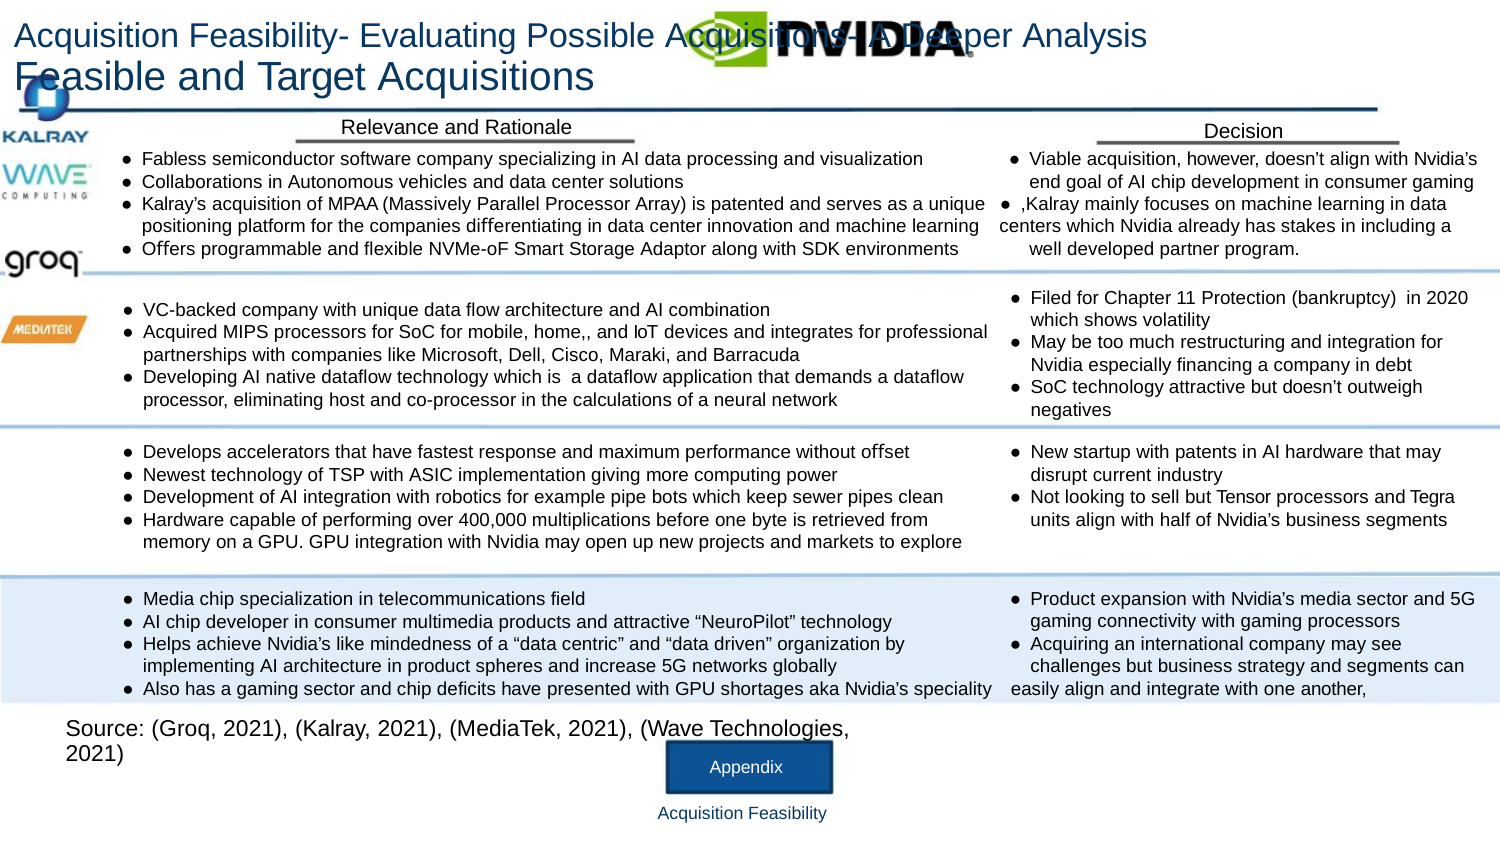

Acquisition Feasibility- Evaluating Possible Acquisitions- A Deeper Analysis
Feasible and Target Acquisitions
Relevance and Rationale
Decision
● Fabless semiconductor software company specializing in AI data processing and visualization
● Viable acquisition, however, doesn’t align with Nvidia’s
● Collaborations in Autonomous vehicles and data center solutions
end goal of AI chip development in consumer gaming
● Kalray’s acquisition of MPAA (Massively Parallel Processor Array) is patented and serves as a unique ● ,Kalray mainly focuses on machine learning in data
positioning platform for the companies diﬀerentiating in data center innovation and machine learning centers which Nvidia already has stakes in including a
● Oﬀers programmable and ﬂexible NVMe-oF Smart Storage Adaptor along with SDK environments
well developed partner program.
● Filed for Chapter 11 Protection (bankruptcy) in 2020
which shows volatility
● May be too much restructuring and integration for
Nvidia especially ﬁnancing a company in debt
● SoC technology attractive but doesn’t outweigh
negatives
● VC-backed company with unique data ﬂow architecture and AI combination
● Acquired MIPS processors for SoC for mobile, home,, and IoT devices and integrates for professional
partnerships with companies like Microsoft, Dell, Cisco, Maraki, and Barracuda
● Developing AI native dataﬂow technology which is a dataﬂow application that demands a dataﬂow
processor, eliminating host and co-processor in the calculations of a neural network
● Develops accelerators that have fastest response and maximum performance without oﬀset
● Newest technology of TSP with ASIC implementation giving more computing power
● New startup with patents in AI hardware that may
disrupt current industry
● Development of AI integration with robotics for example pipe bots which keep sewer pipes clean
● Hardware capable of performing over 400,000 multiplications before one byte is retrieved from
memory on a GPU. GPU integration with Nvidia may open up new projects and markets to explore
● Not looking to sell but Tensor processors and Tegra
units align with half of Nvidia’s business segments
● Media chip specialization in telecommunications ﬁeld
● Product expansion with Nvidia’s media sector and 5G
gaming connectivity with gaming processors
● Acquiring an international company may see
challenges but business strategy and segments can
● AI chip developer in consumer multimedia products and attractive “NeuroPilot” technology
● Helps achieve Nvidia’s like mindedness of a “data centric” and “data driven” organization by
implementing AI architecture in product spheres and increase 5G networks globally
● Also has a gaming sector and chip deﬁcits have presented with GPU shortages aka Nvidia’s speciality easily align and integrate with one another,
Source: (Groq, 2021), (Kalray, 2021), (MediaTek, 2021), (Wave Technologies, 2021)
Appendix
Acquisition Feasibility